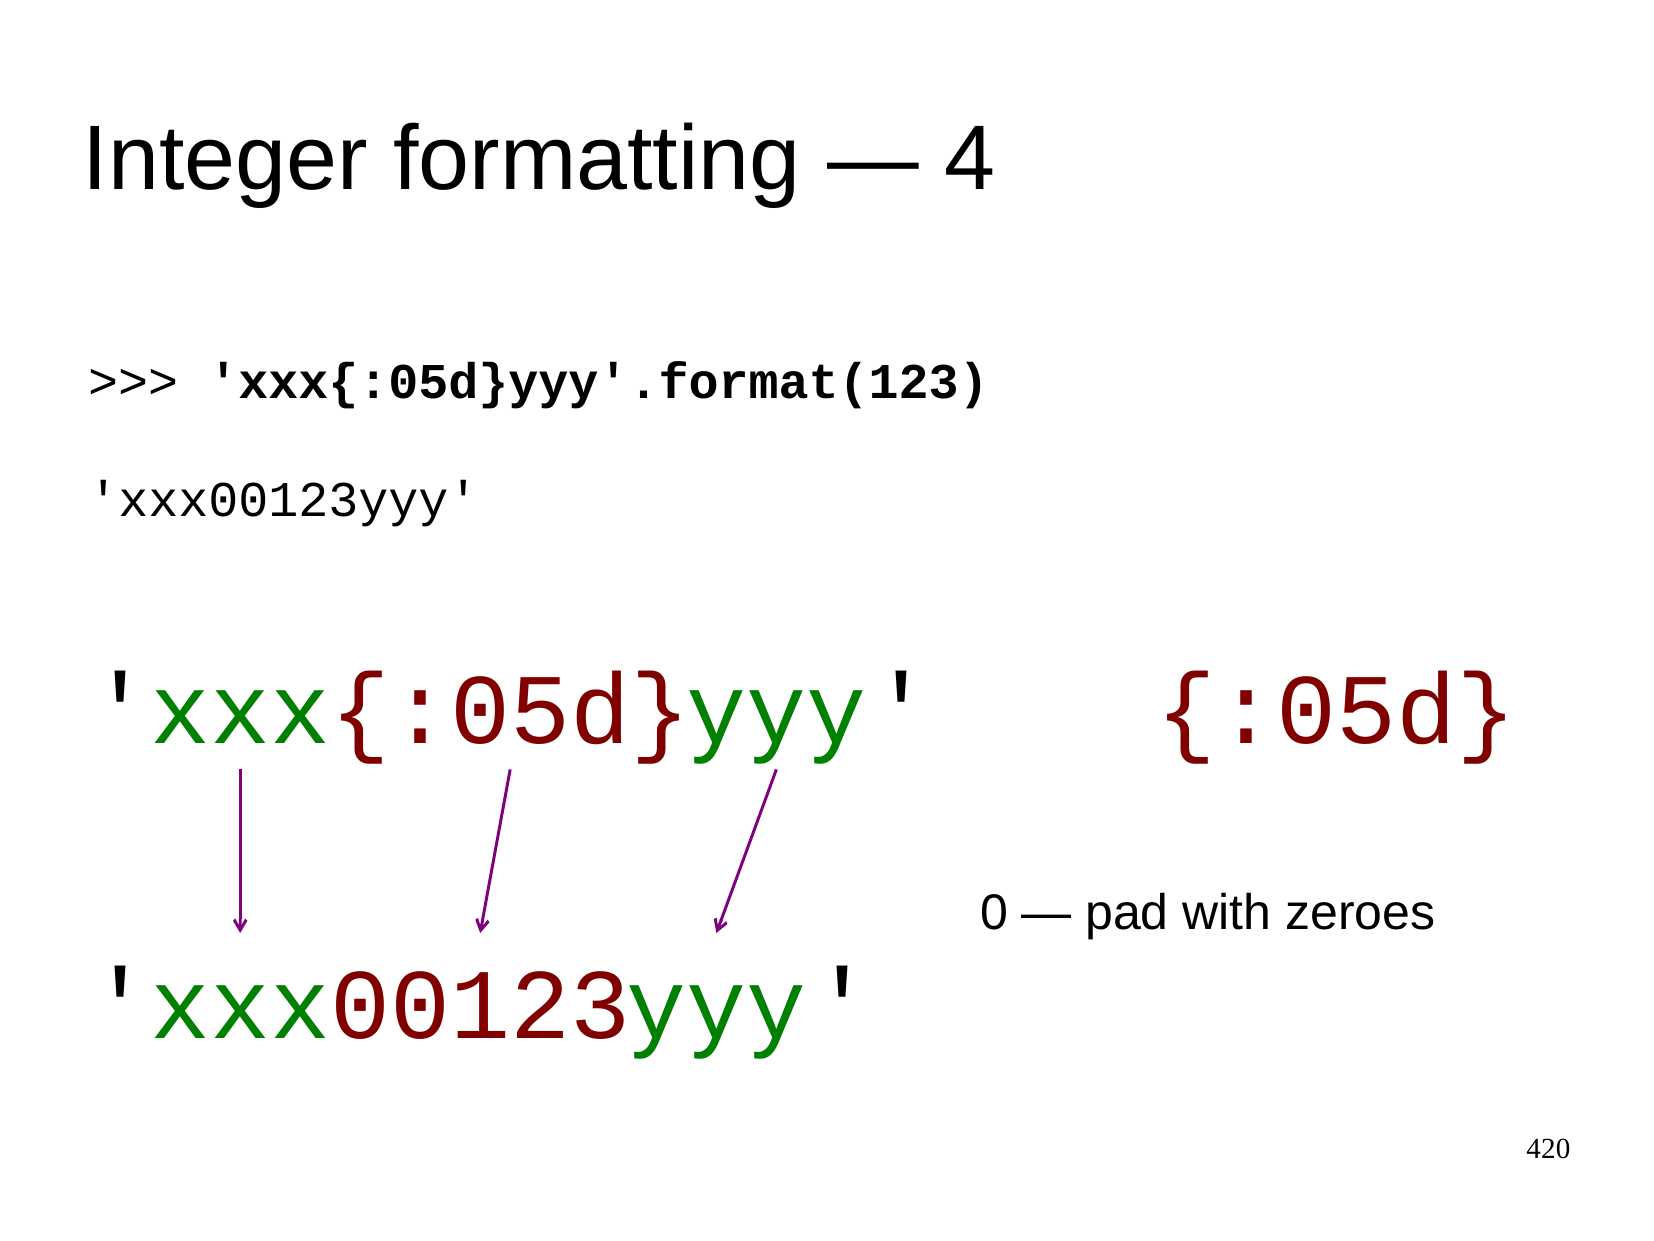

Integer formatting ― 4
>>>
'xxx{:05d}yyy'.format(123)
'xxx00123yyy'
'
xxx
{:05d}
yyy
'
{:05d}
0 ― pad with zeroes
'
xxx
00123
yyy
'
420